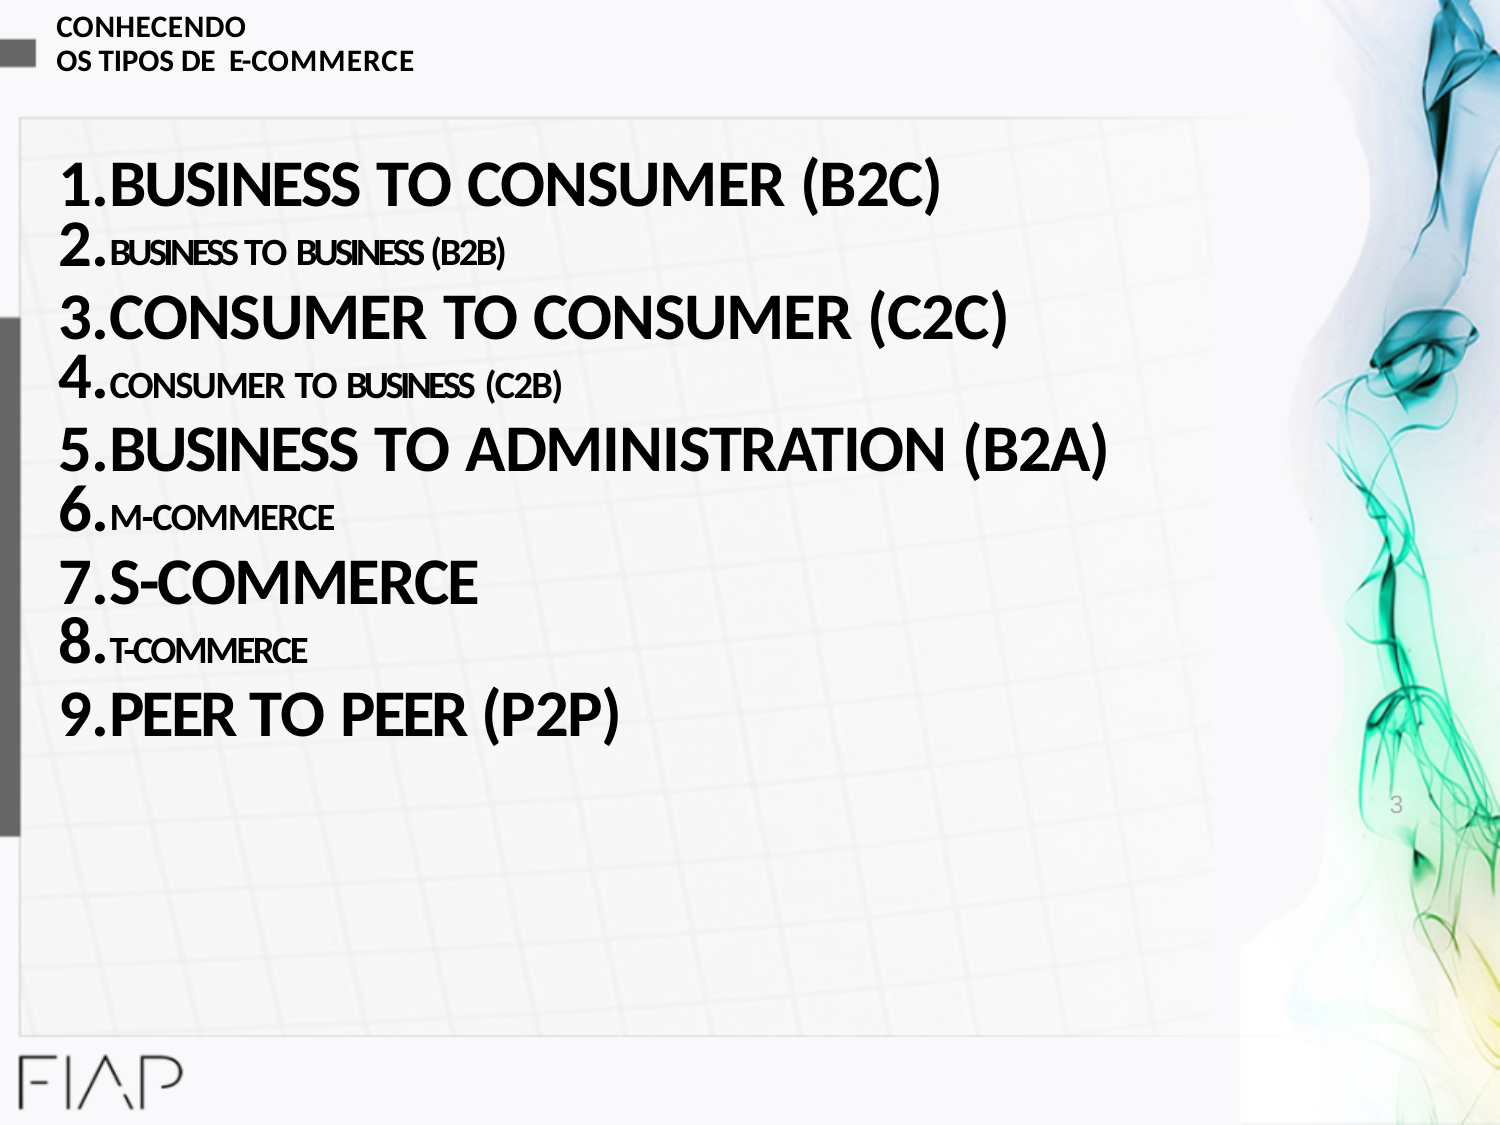

CONHECENDO
OS TIPOS DE  E-COMMERCE
BUSINESS TO CONSUMER (B2C)
BUSINESS TO BUSINESS (B2B)
CONSUMER TO CONSUMER (C2C)
CONSUMER TO BUSINESS (C2B)
BUSINESS TO ADMINISTRATION (B2A)
M-COMMERCE
S-COMMERCE
T-COMMERCE
PEER TO PEER (P2P)
3